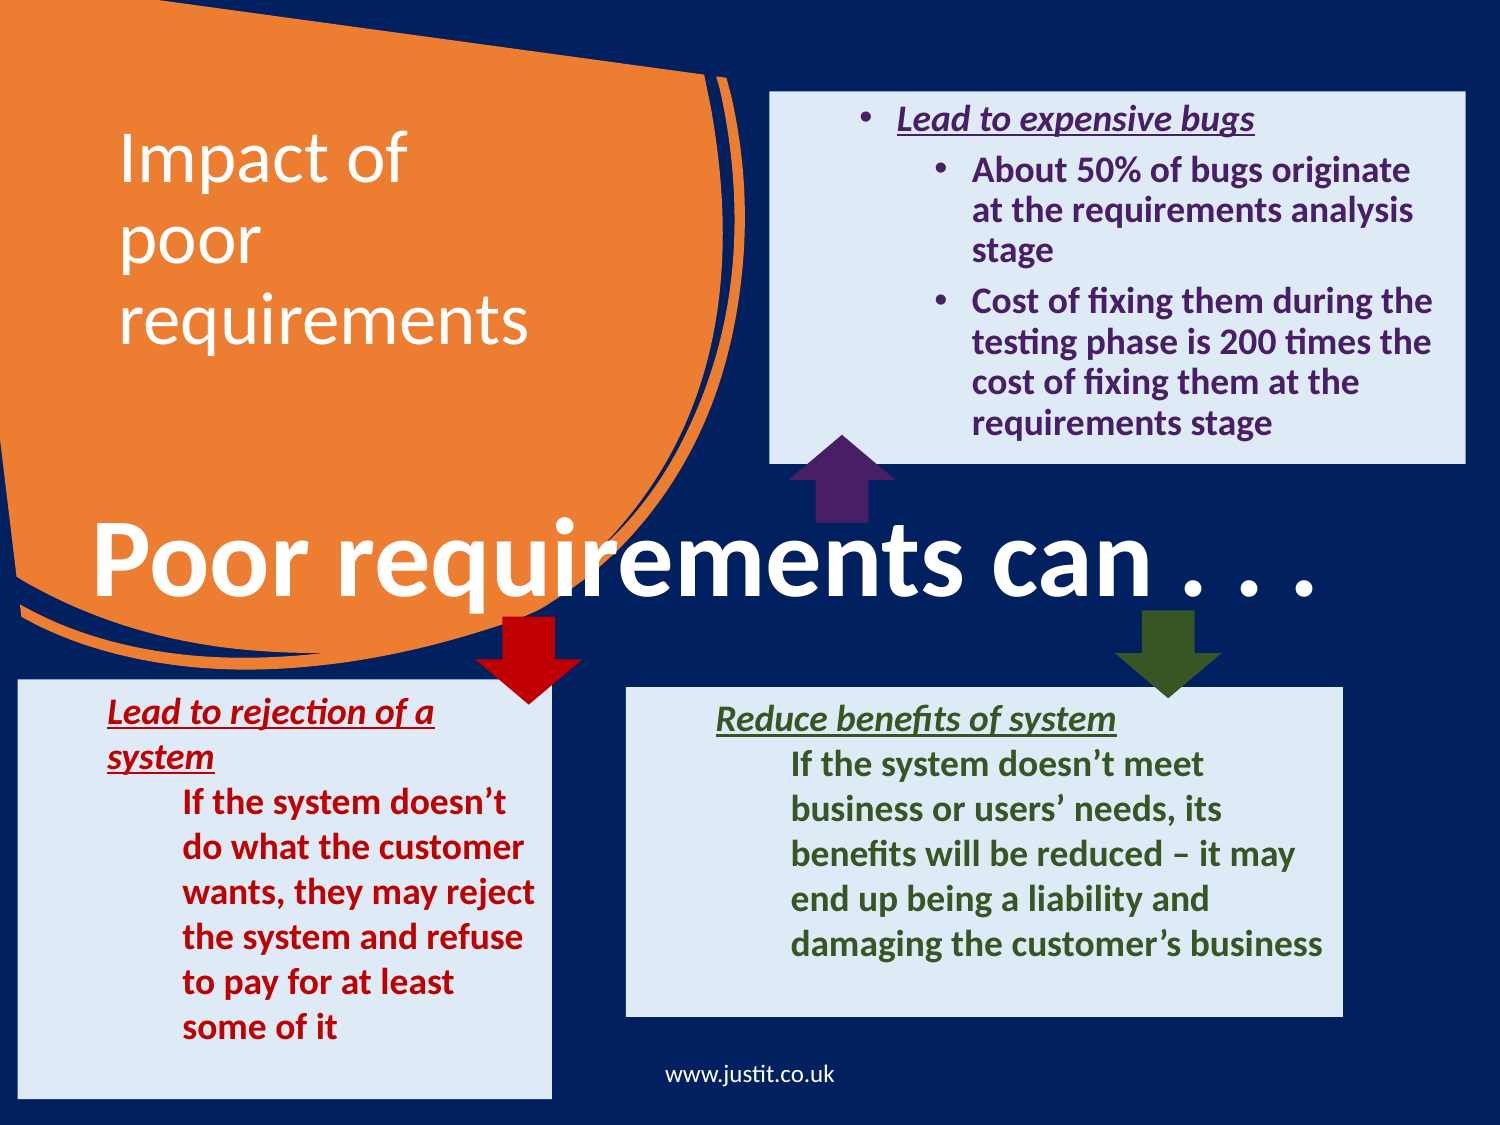

Lead to expensive bugs
About 50% of bugs originate at the requirements analysis stage
Cost of fixing them during the testing phase is 200 times the cost of fixing them at the requirements stage
# Impact of poor requirements

Poor requirements can . . .

Lead to rejection of a system
If the system doesn’t do what the customer wants, they may reject the system and refuse to pay for at least some of it

Reduce benefits of system
If the system doesn’t meet business or users’ needs, its benefits will be reduced – it may end up being a liability and damaging the customer’s business

www.justit.co.uk